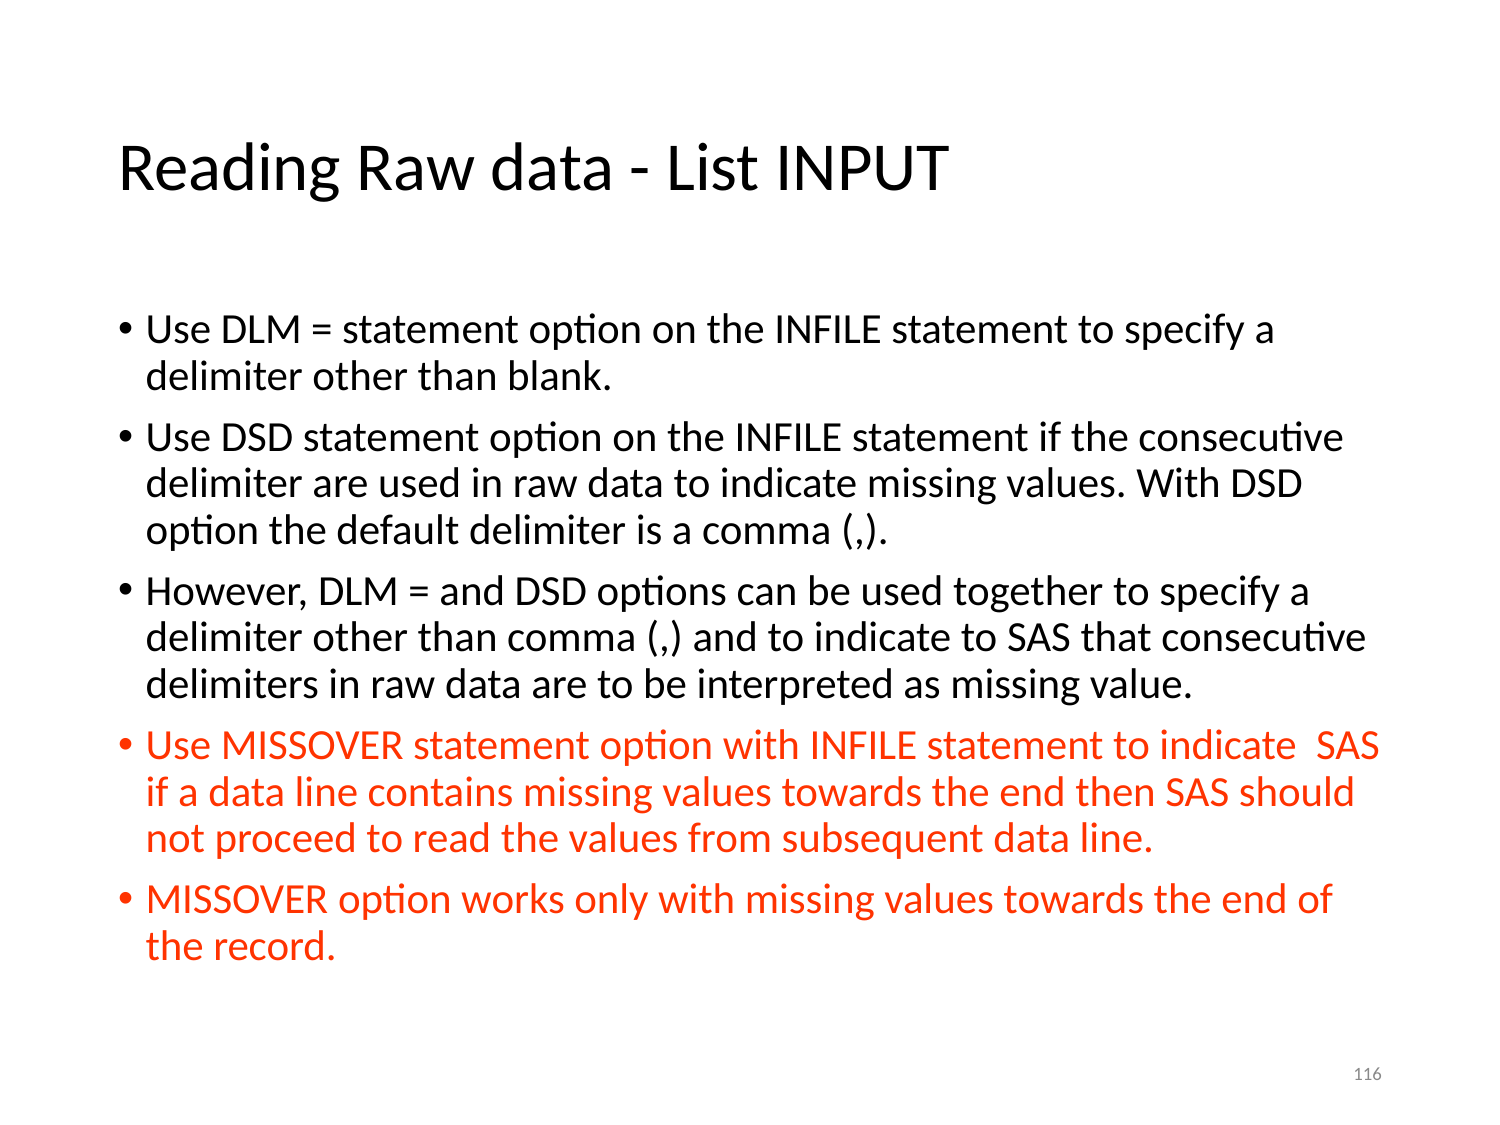

# Reading Raw data - List INPUT
Use DLM = statement option on the INFILE statement to specify a delimiter other than blank.
Use DSD statement option on the INFILE statement if the consecutive delimiter are used in raw data to indicate missing values. With DSD option the default delimiter is a comma (,).
However, DLM = and DSD options can be used together to specify a delimiter other than comma (,) and to indicate to SAS that consecutive delimiters in raw data are to be interpreted as missing value.
Use MISSOVER statement option with INFILE statement to indicate  SAS if a data line contains missing values towards the end then SAS should not proceed to read the values from subsequent data line.
MISSOVER option works only with missing values towards the end of the record.
116